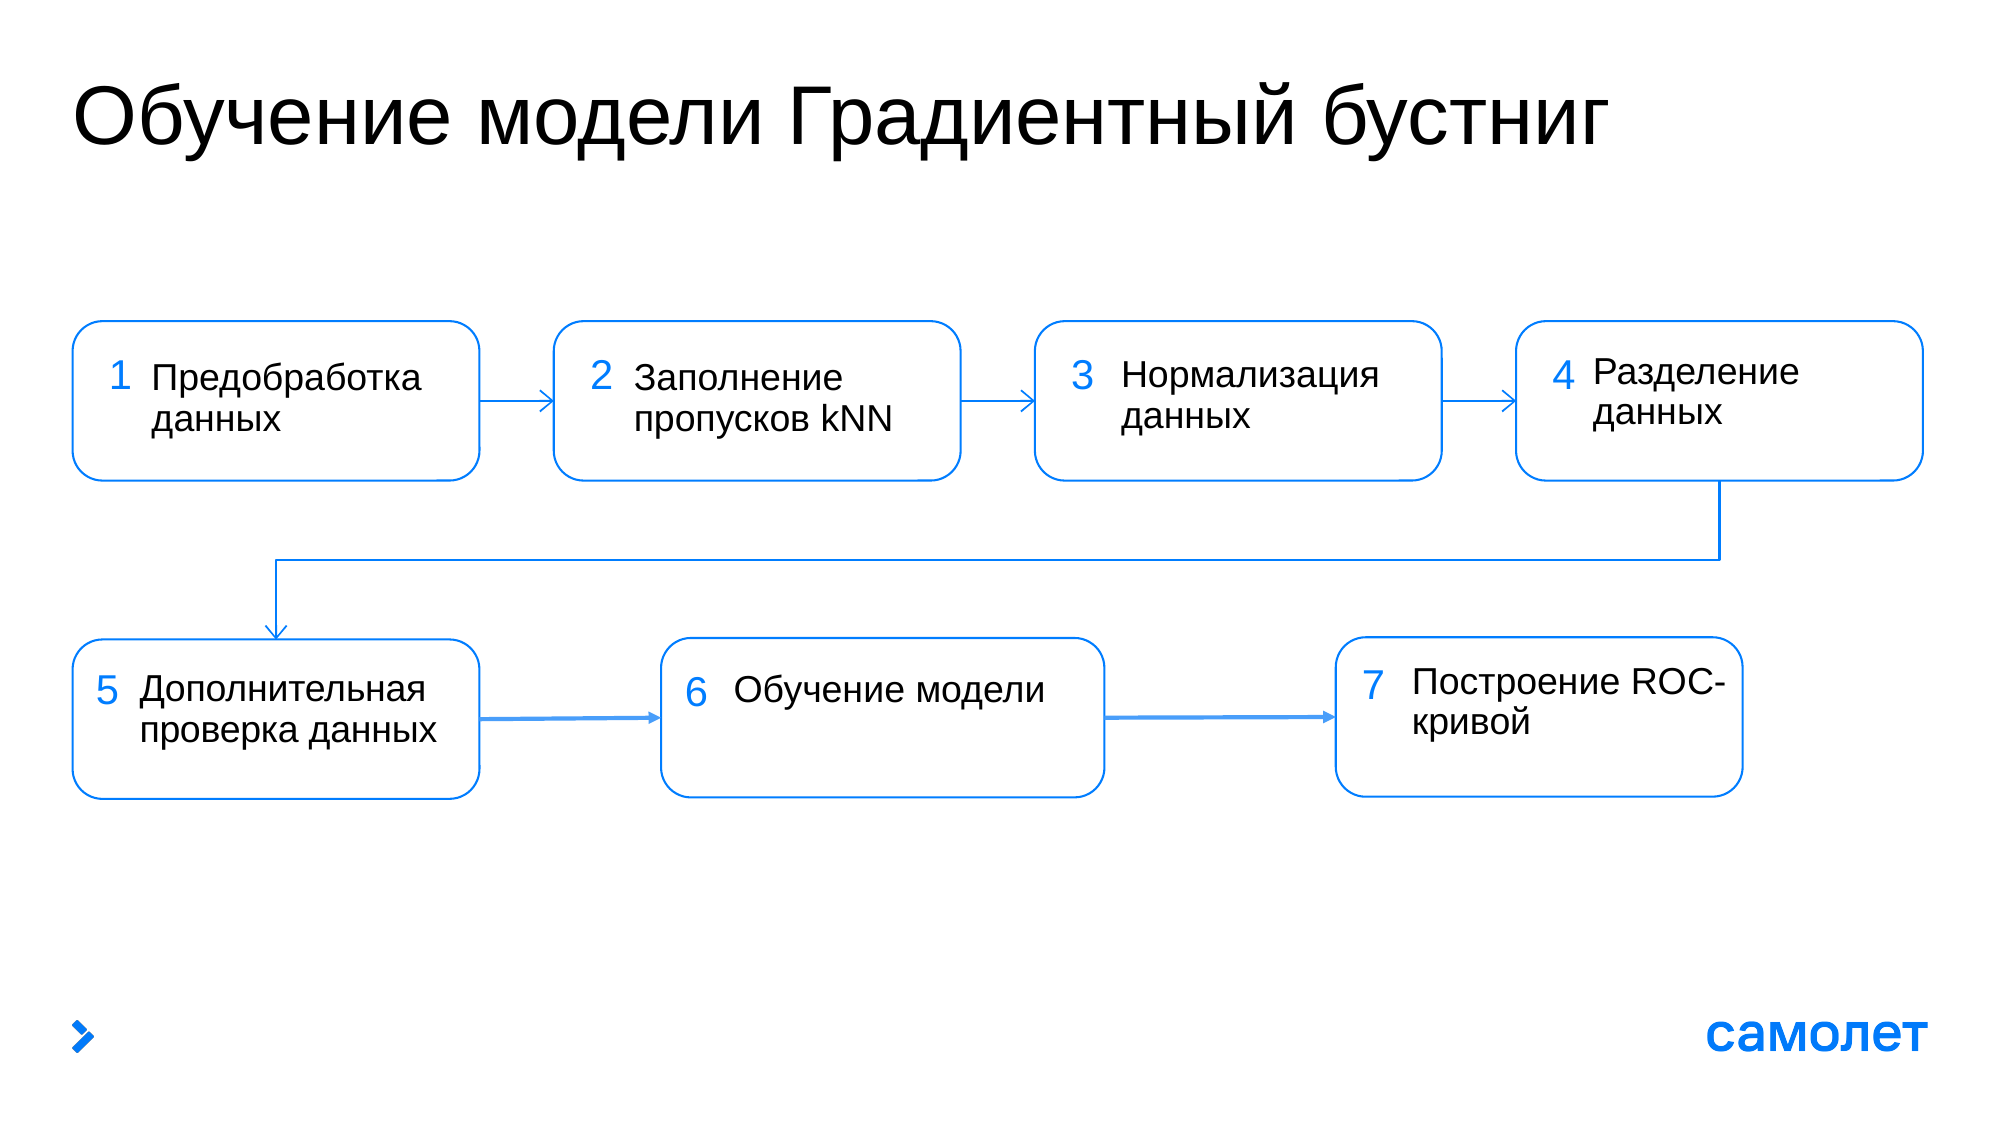

# Обучение модели Градиентный бустниг

1
2
3
4
Разделение данных
Нормализация данных
Предобработка данных
Заполнение пропусков kNN

7
Построение ROC-кривой
5
6
Дополнительная проверка данных
Обучение модели